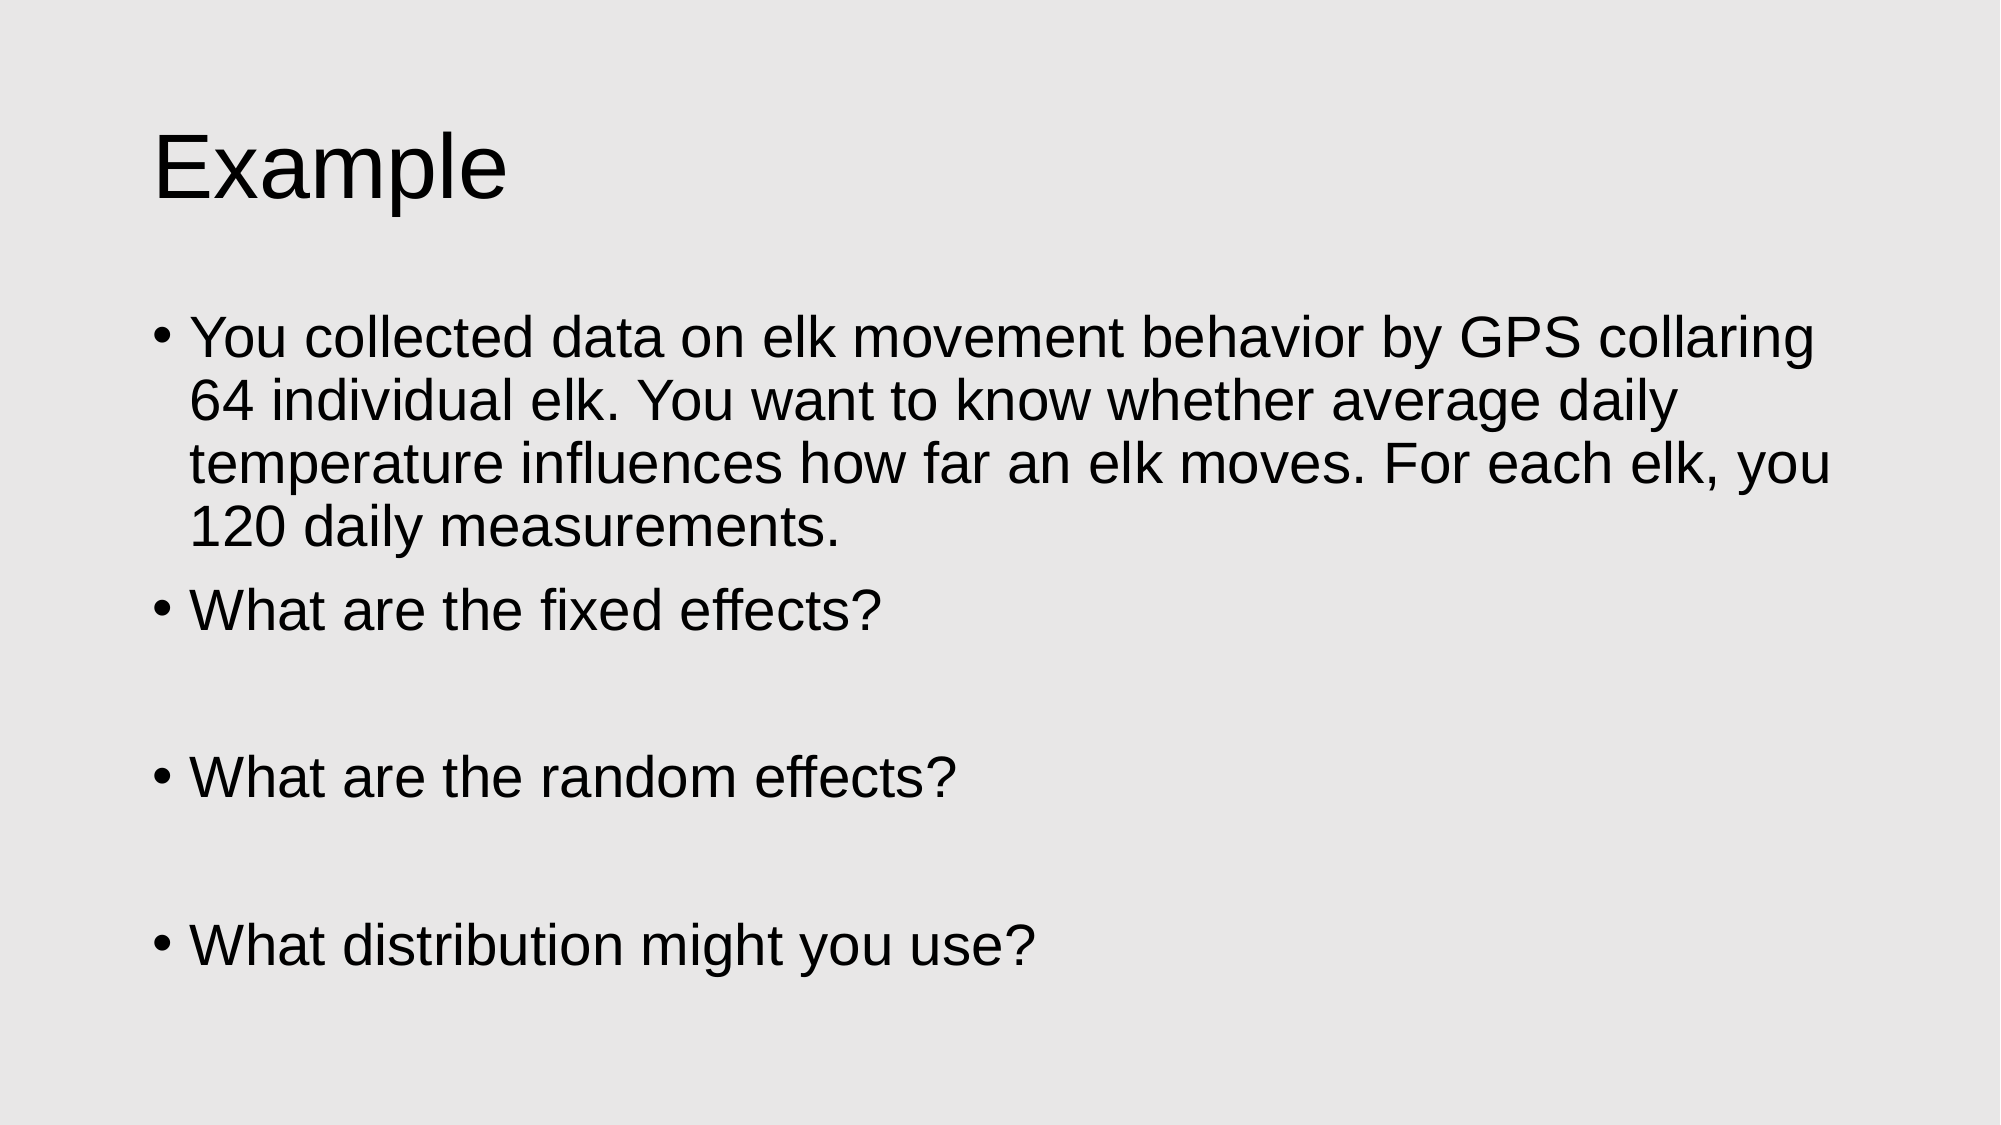

# Example
You collected data on elk movement behavior by GPS collaring 64 individual elk. You want to know whether average daily temperature influences how far an elk moves. For each elk, you 120 daily measurements.
What are the fixed effects?

What are the random effects?

What distribution might you use?